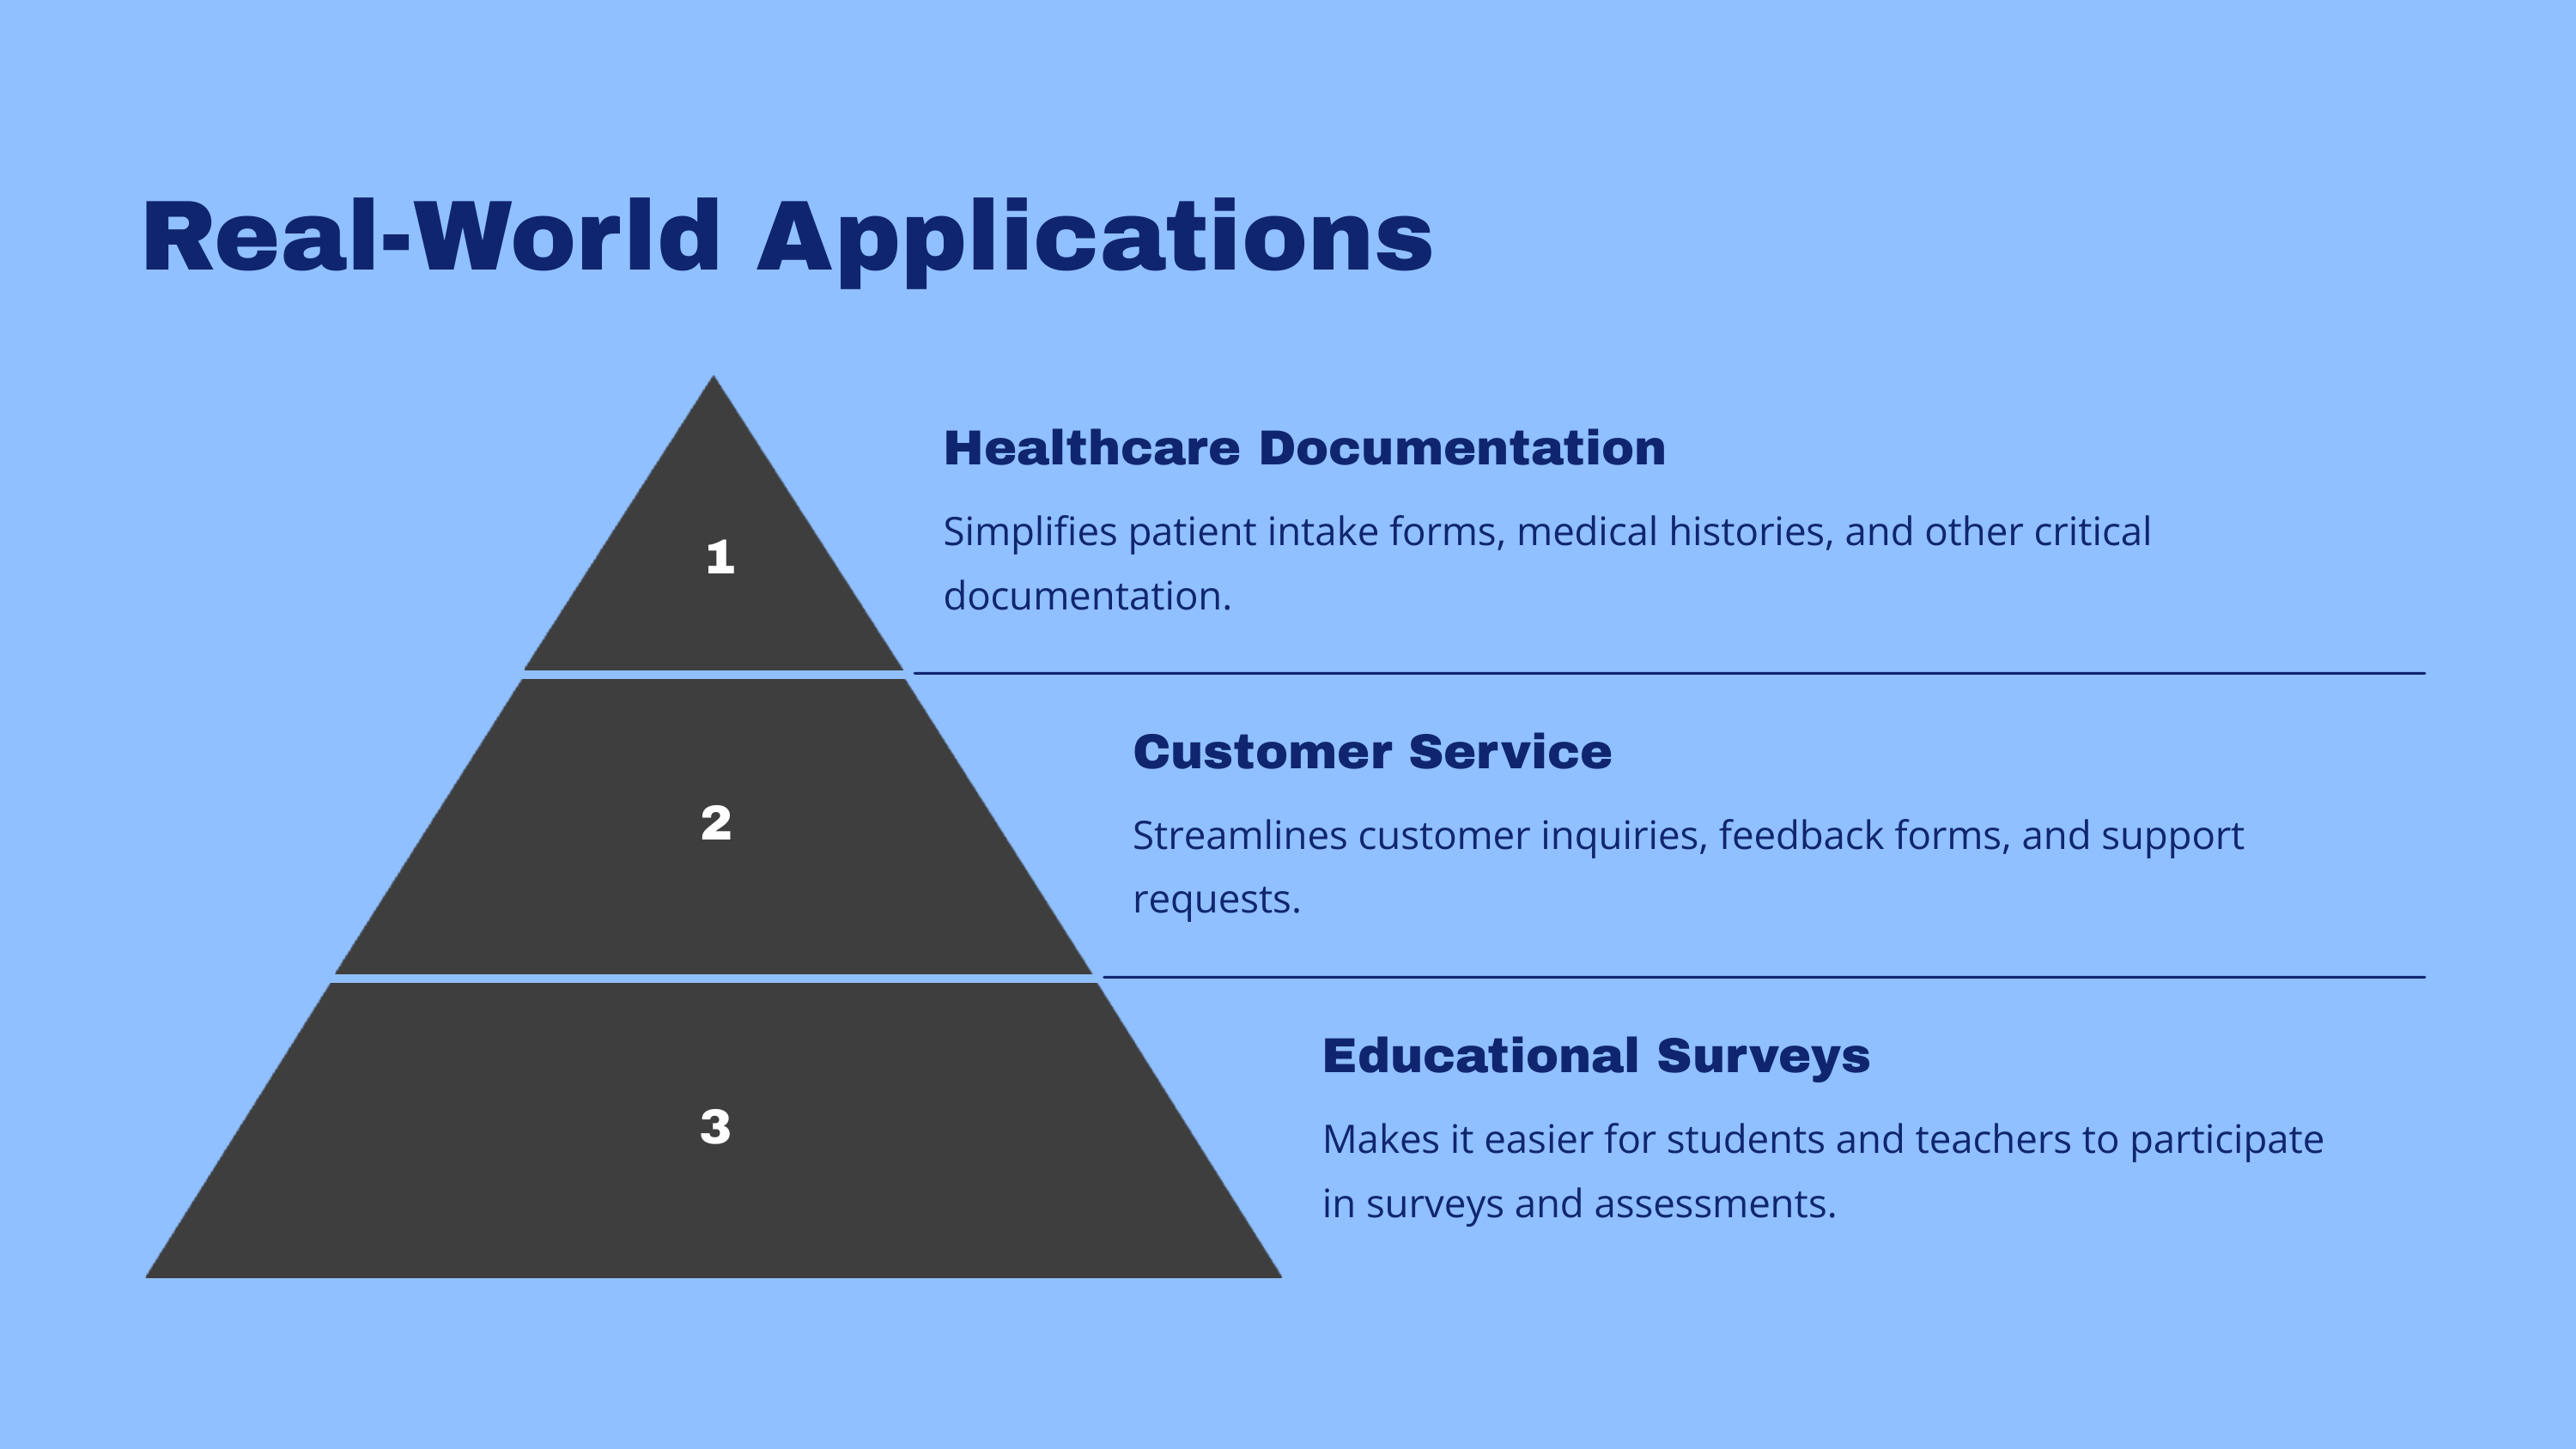

Real-World Applications

Healthcare Documentation
Simplifies patient intake forms, medical histories, and other critical documentation.
1

Customer Service
2
Streamlines customer inquiries, feedback forms, and support requests.

Educational Surveys
3
Makes it easier for students and teachers to participate in surveys and assessments.